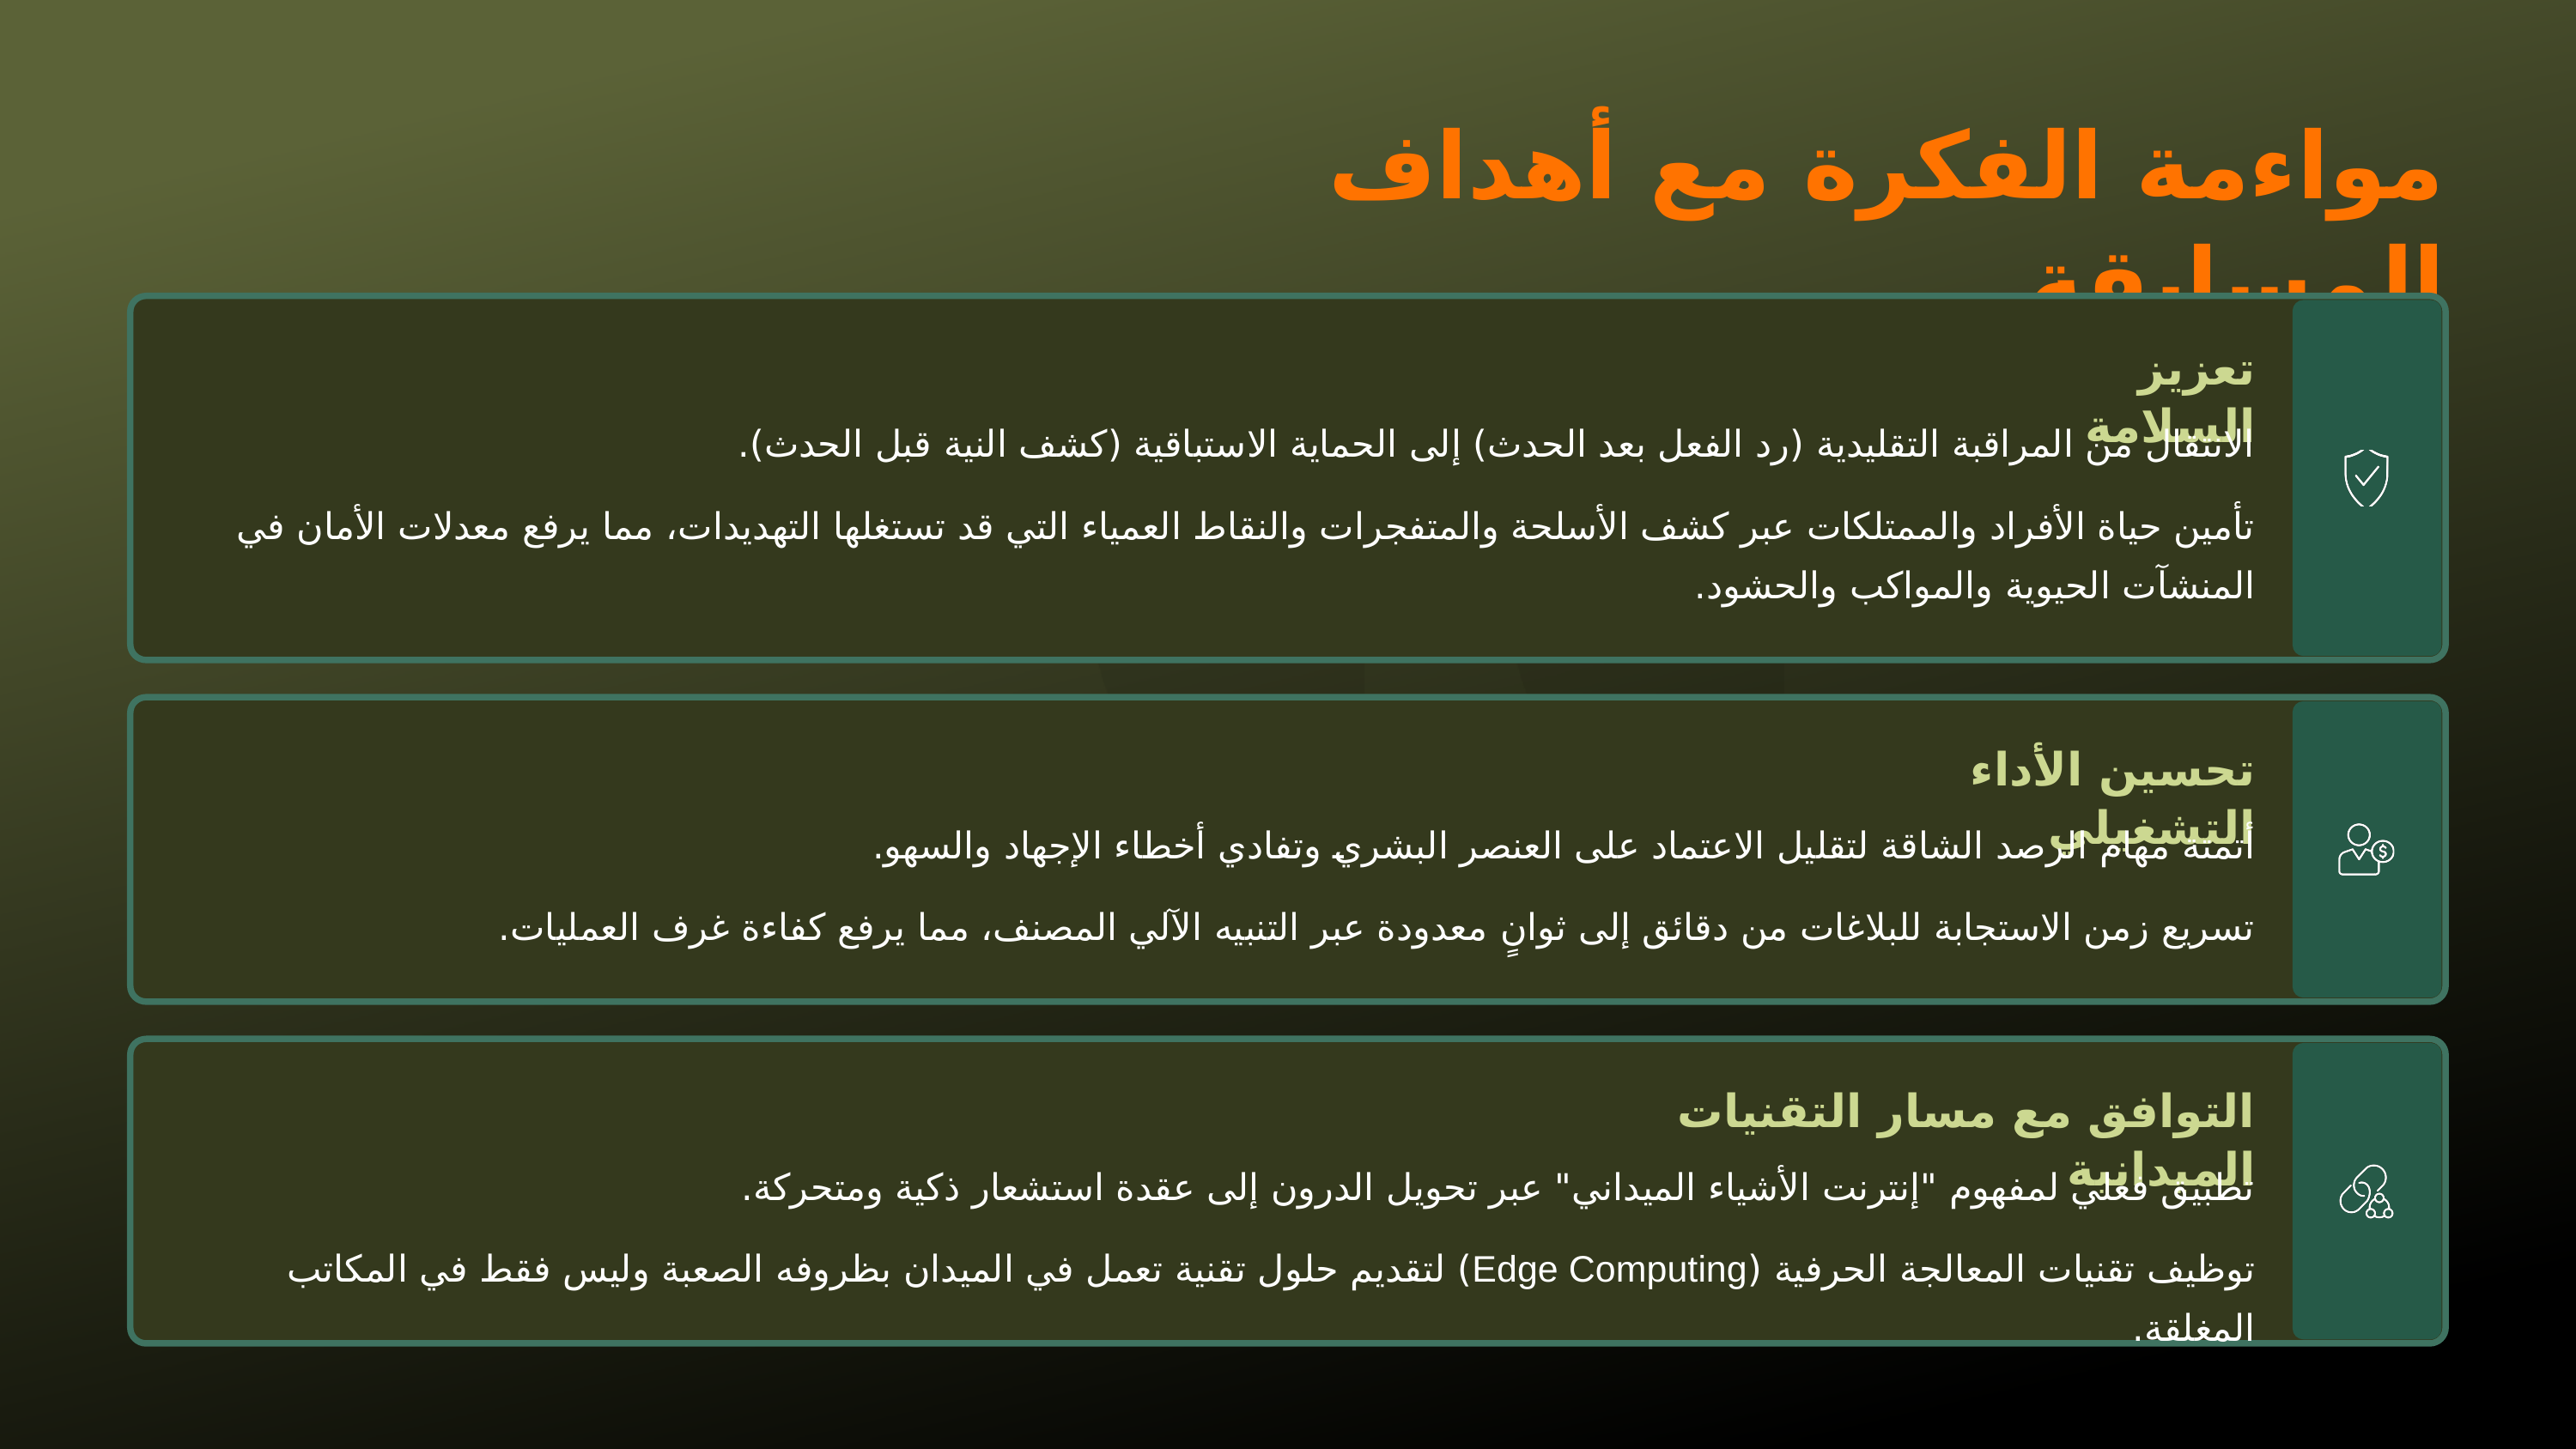

مواءمة الفكرة مع أهداف المسابقة

تعزيز السلامة
الانتقال من المراقبة التقليدية (رد الفعل بعد الحدث) إلى الحماية الاستباقية (كشف النية قبل الحدث).

تأمين حياة الأفراد والممتلكات عبر كشف الأسلحة والمتفجرات والنقاط العمياء التي قد تستغلها التهديدات، مما يرفع معدلات الأمان في المنشآت الحيوية والمواكب والحشود.

تحسين الأداء التشغيلي
أتمتة مهام الرصد الشاقة لتقليل الاعتماد على العنصر البشري وتفادي أخطاء الإجهاد والسهو.

تسريع زمن الاستجابة للبلاغات من دقائق إلى ثوانٍ معدودة عبر التنبيه الآلي المصنف، مما يرفع كفاءة غرف العمليات.

التوافق مع مسار التقنيات الميدانية
تطبيق فعلي لمفهوم "إنترنت الأشياء الميداني" عبر تحويل الدرون إلى عقدة استشعار ذكية ومتحركة.

توظيف تقنيات المعالجة الحرفية (Edge Computing) لتقديم حلول تقنية تعمل في الميدان بظروفه الصعبة وليس فقط في المكاتب المغلقة.